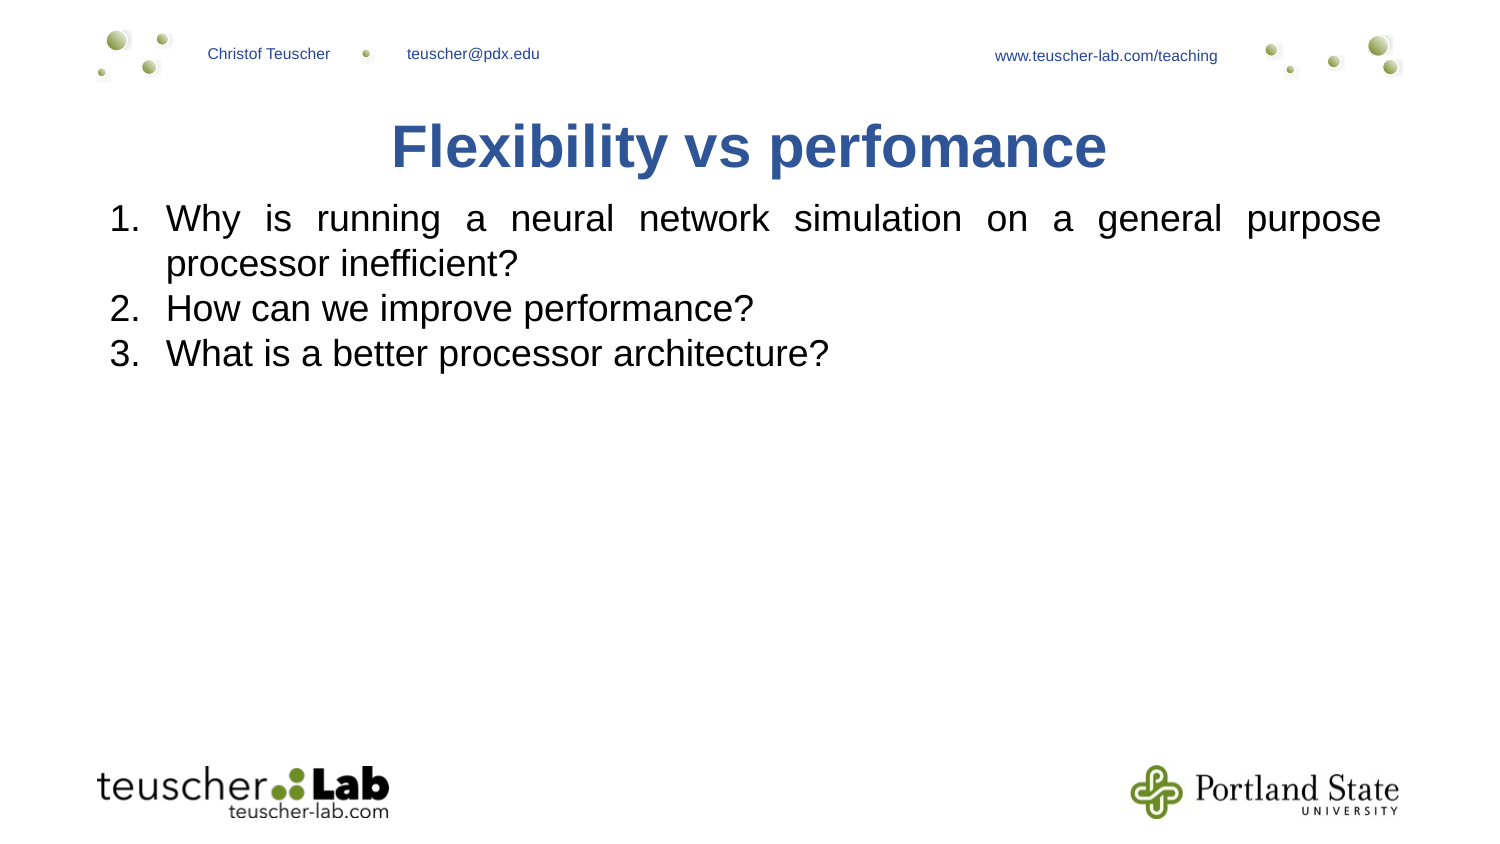

Flexibility vs perfomance
Why is running a neural network simulation on a general purpose processor inefficient?
How can we improve performance?
What is a better processor architecture?